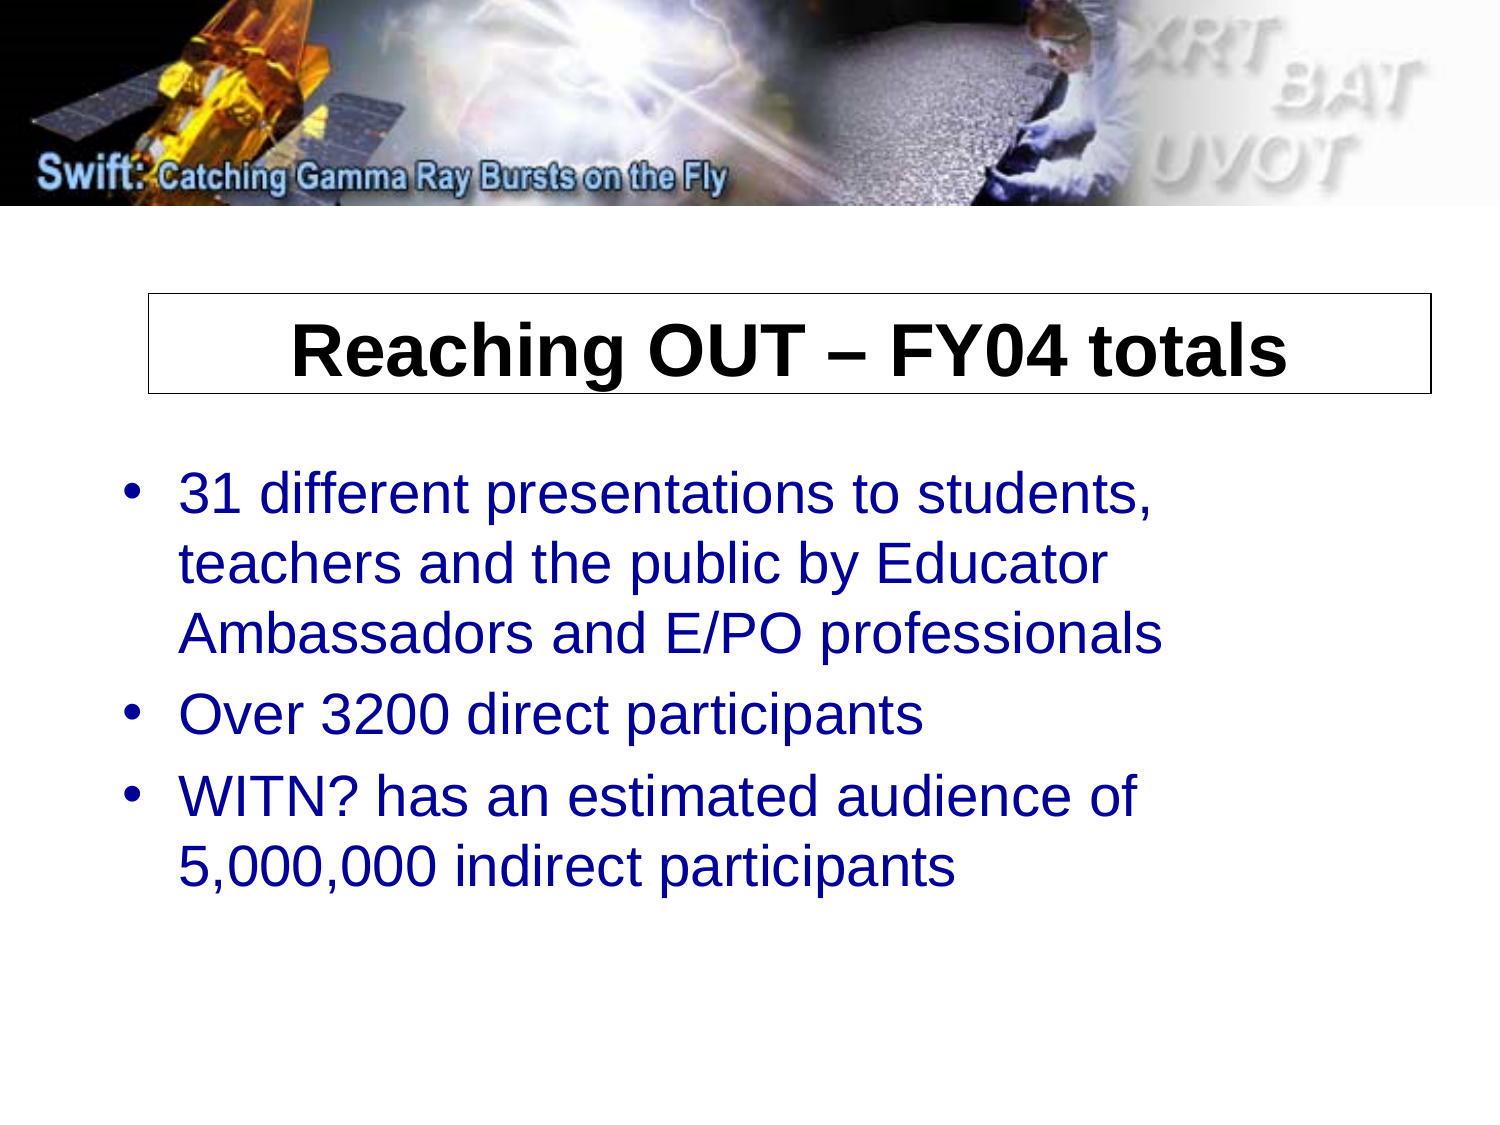

Reaching OUT – FY04 totals
31 different presentations to students, teachers and the public by Educator Ambassadors and E/PO professionals
Over 3200 direct participants
WITN? has an estimated audience of 5,000,000 indirect participants